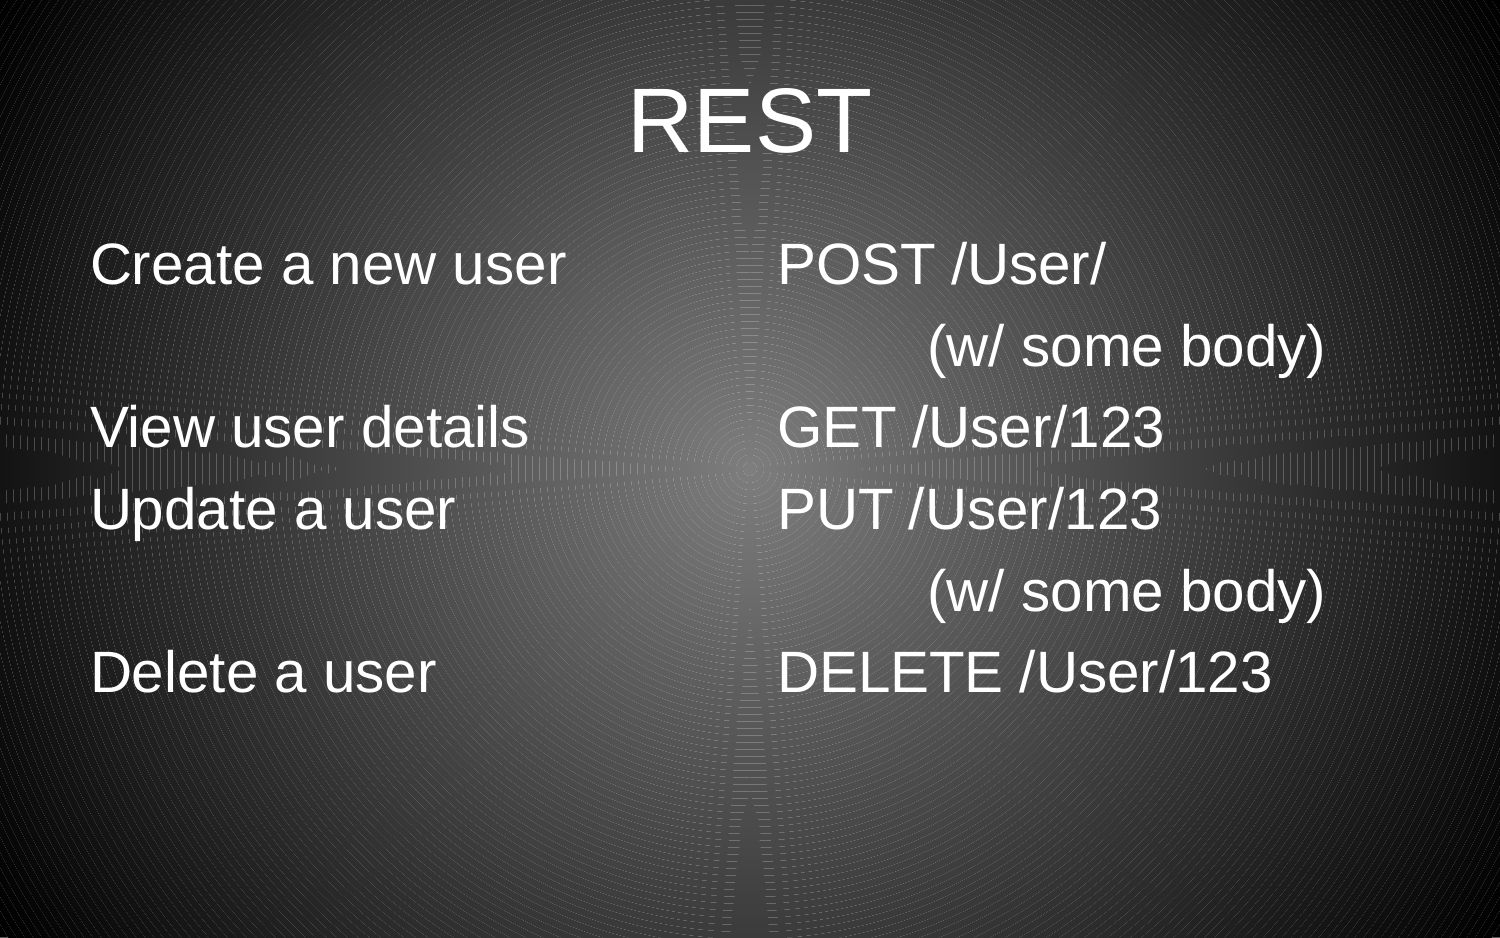

# REST
Create a new user

View user details
Update a user

Delete a user
POST /User/
	(w/ some body)
GET /User/123
PUT /User/123
	(w/ some body)
DELETE /User/123